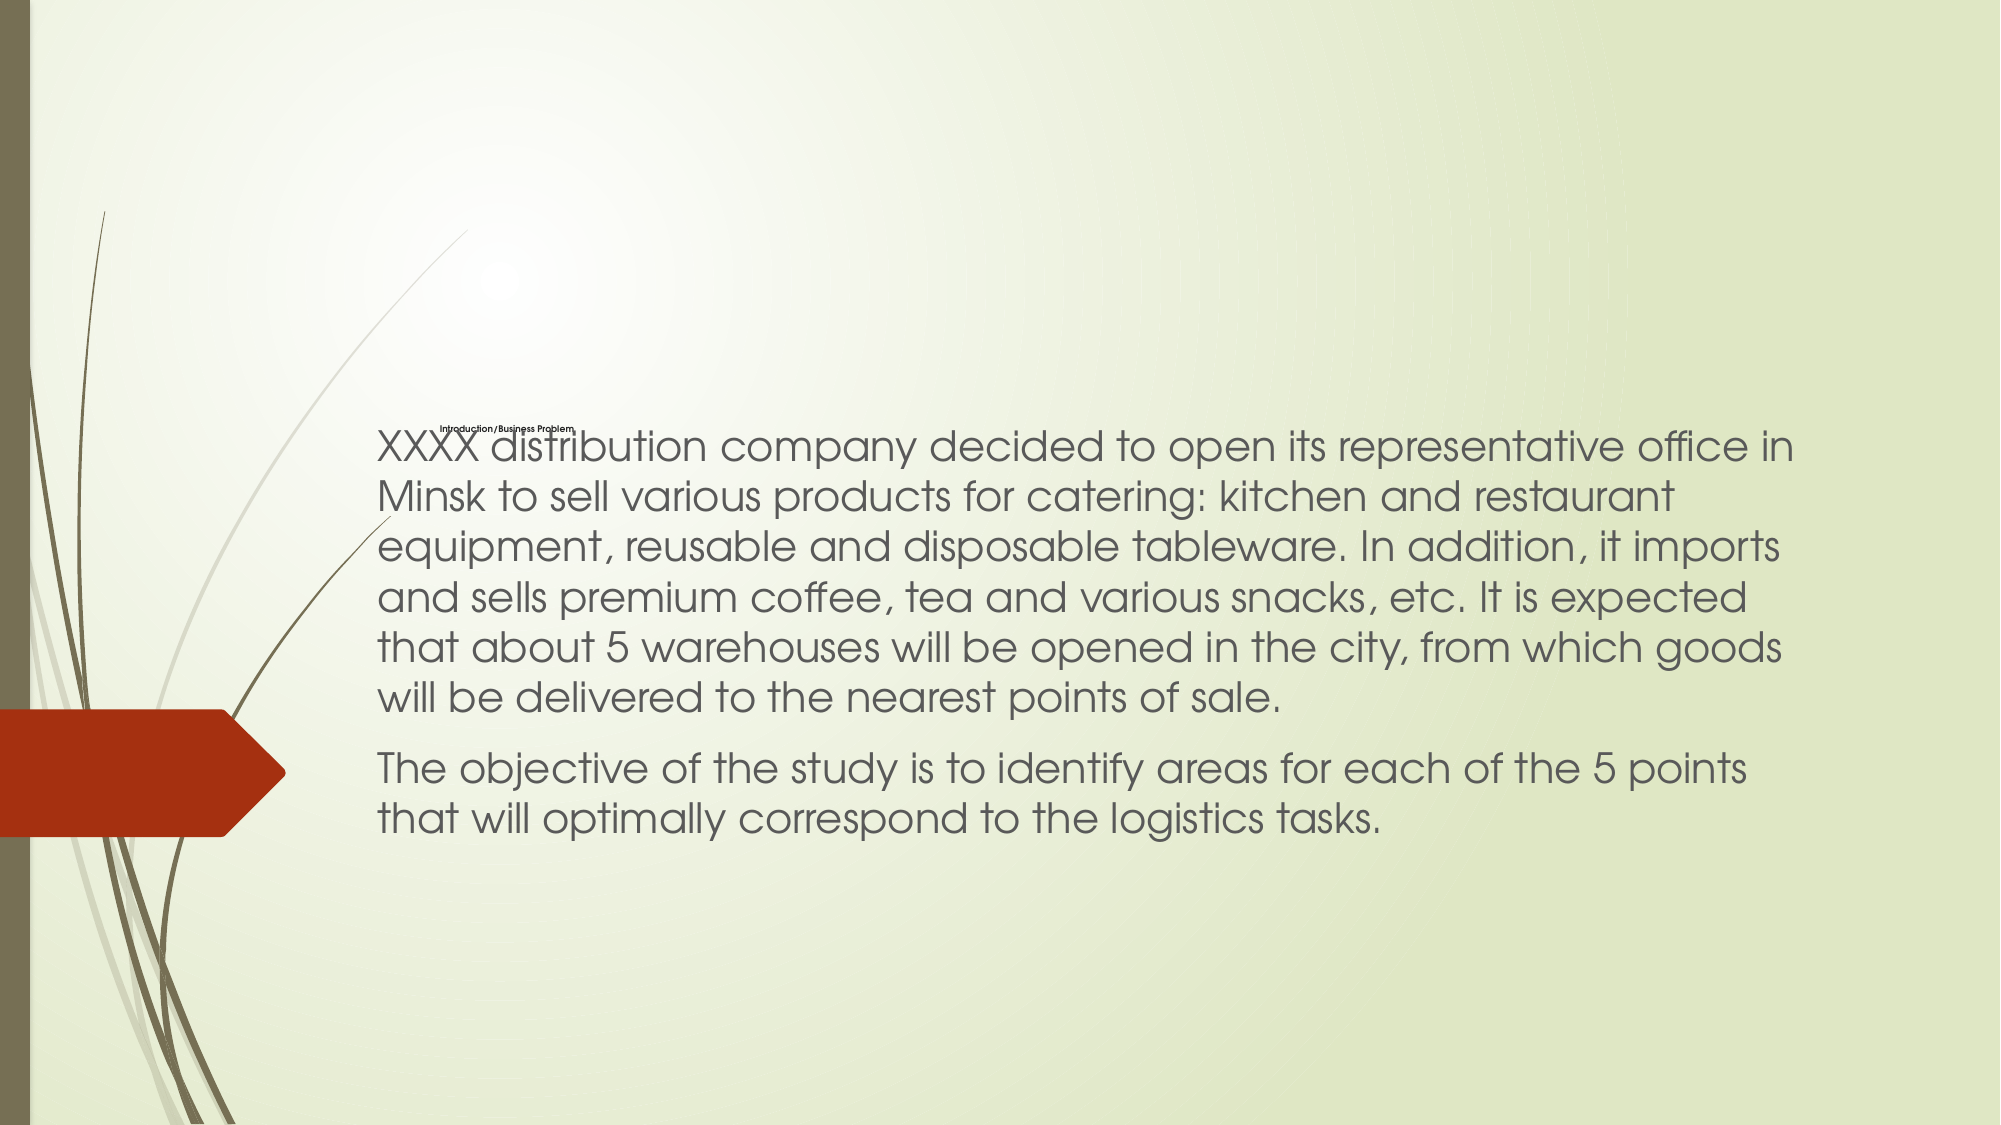

XXXX distribution company decided to open its representative office in Minsk to sell various products for catering: kitchen and restaurant equipment, reusable and disposable tableware. In addition, it imports and sells premium coffee, tea and various snacks, etc. It is expected that about 5 warehouses will be opened in the city, from which goods will be delivered to the nearest points of sale.
The objective of the study is to identify areas for each of the 5 points that will optimally correspond to the logistics tasks.

# Introduction/Business Problem